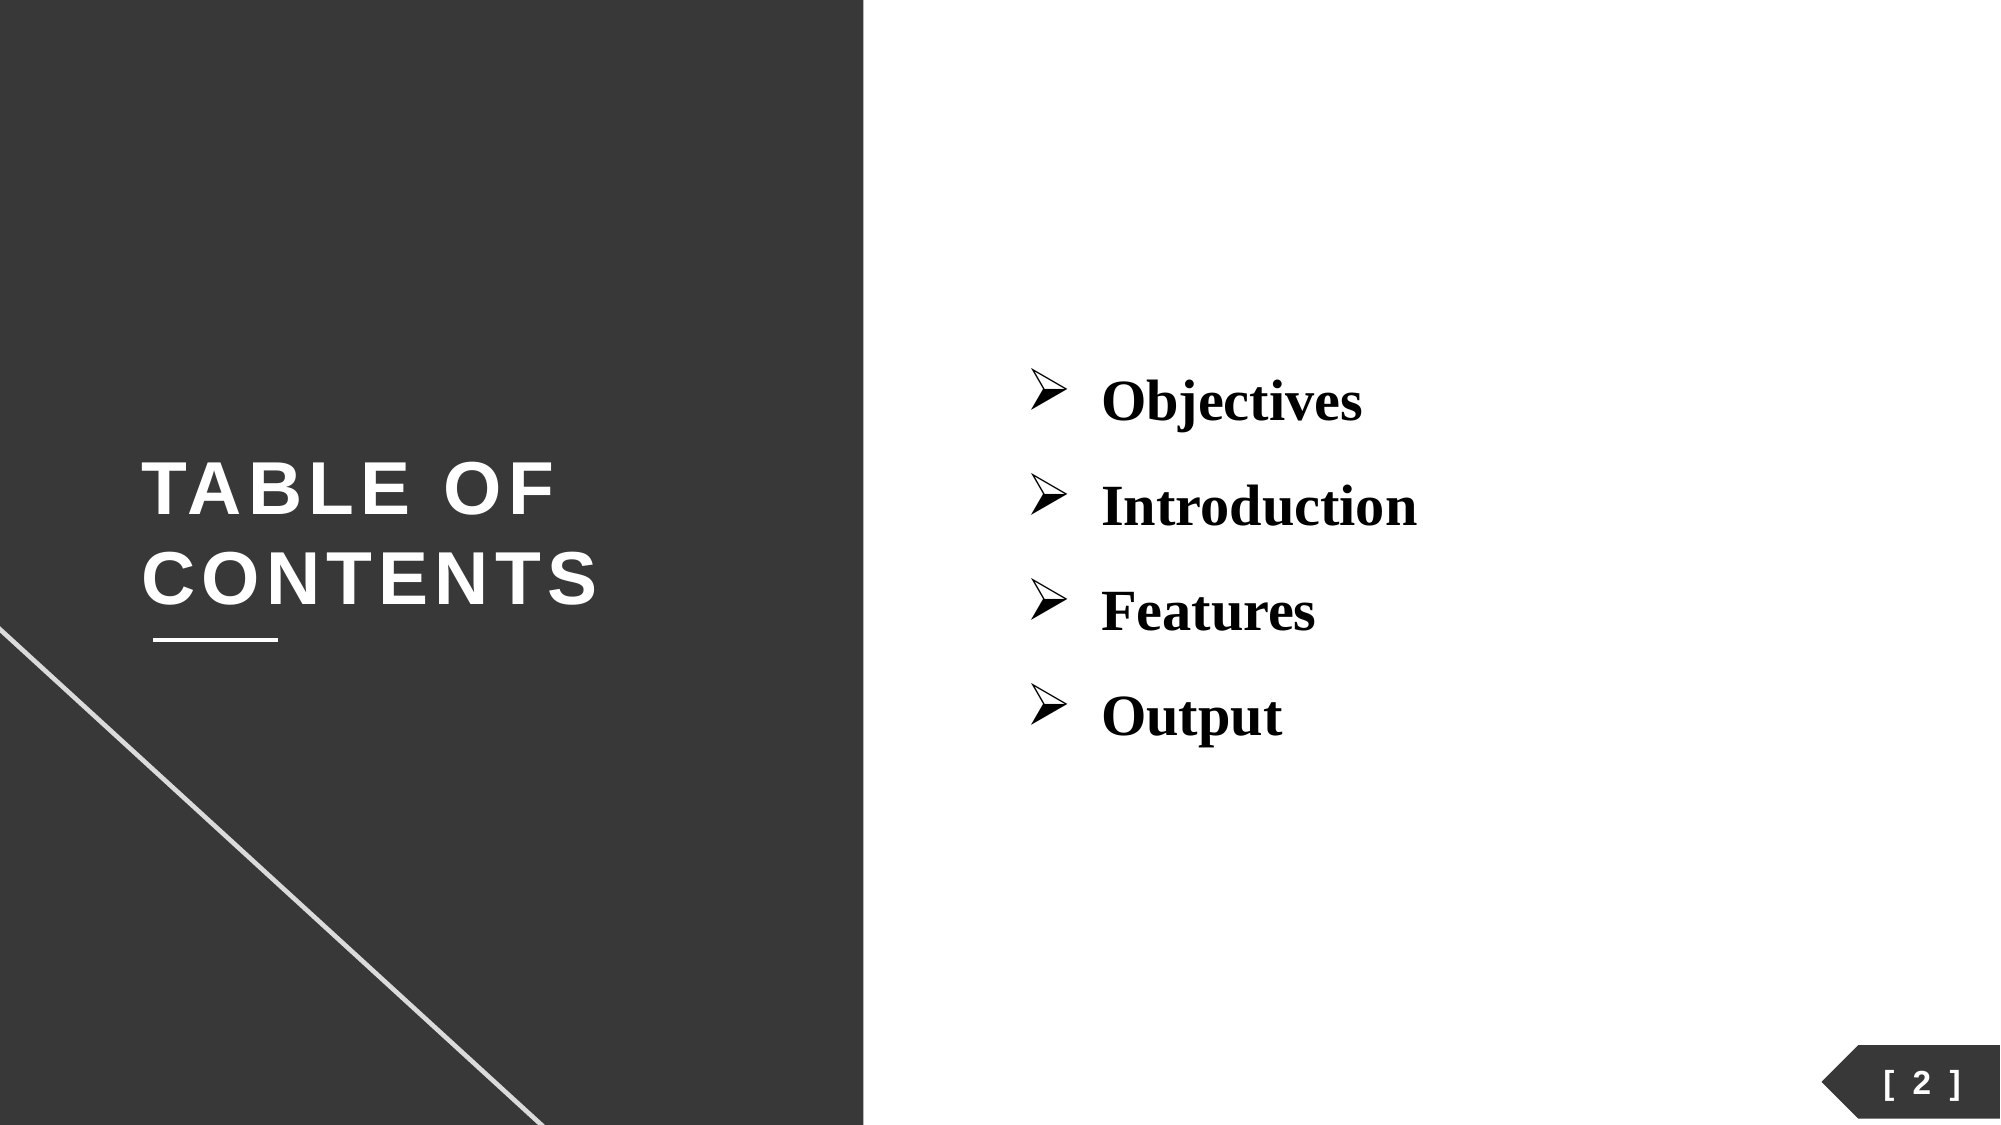

Objectives
Introduction
Features
Output

TABLE OF
CONTENTS

[  2  ]